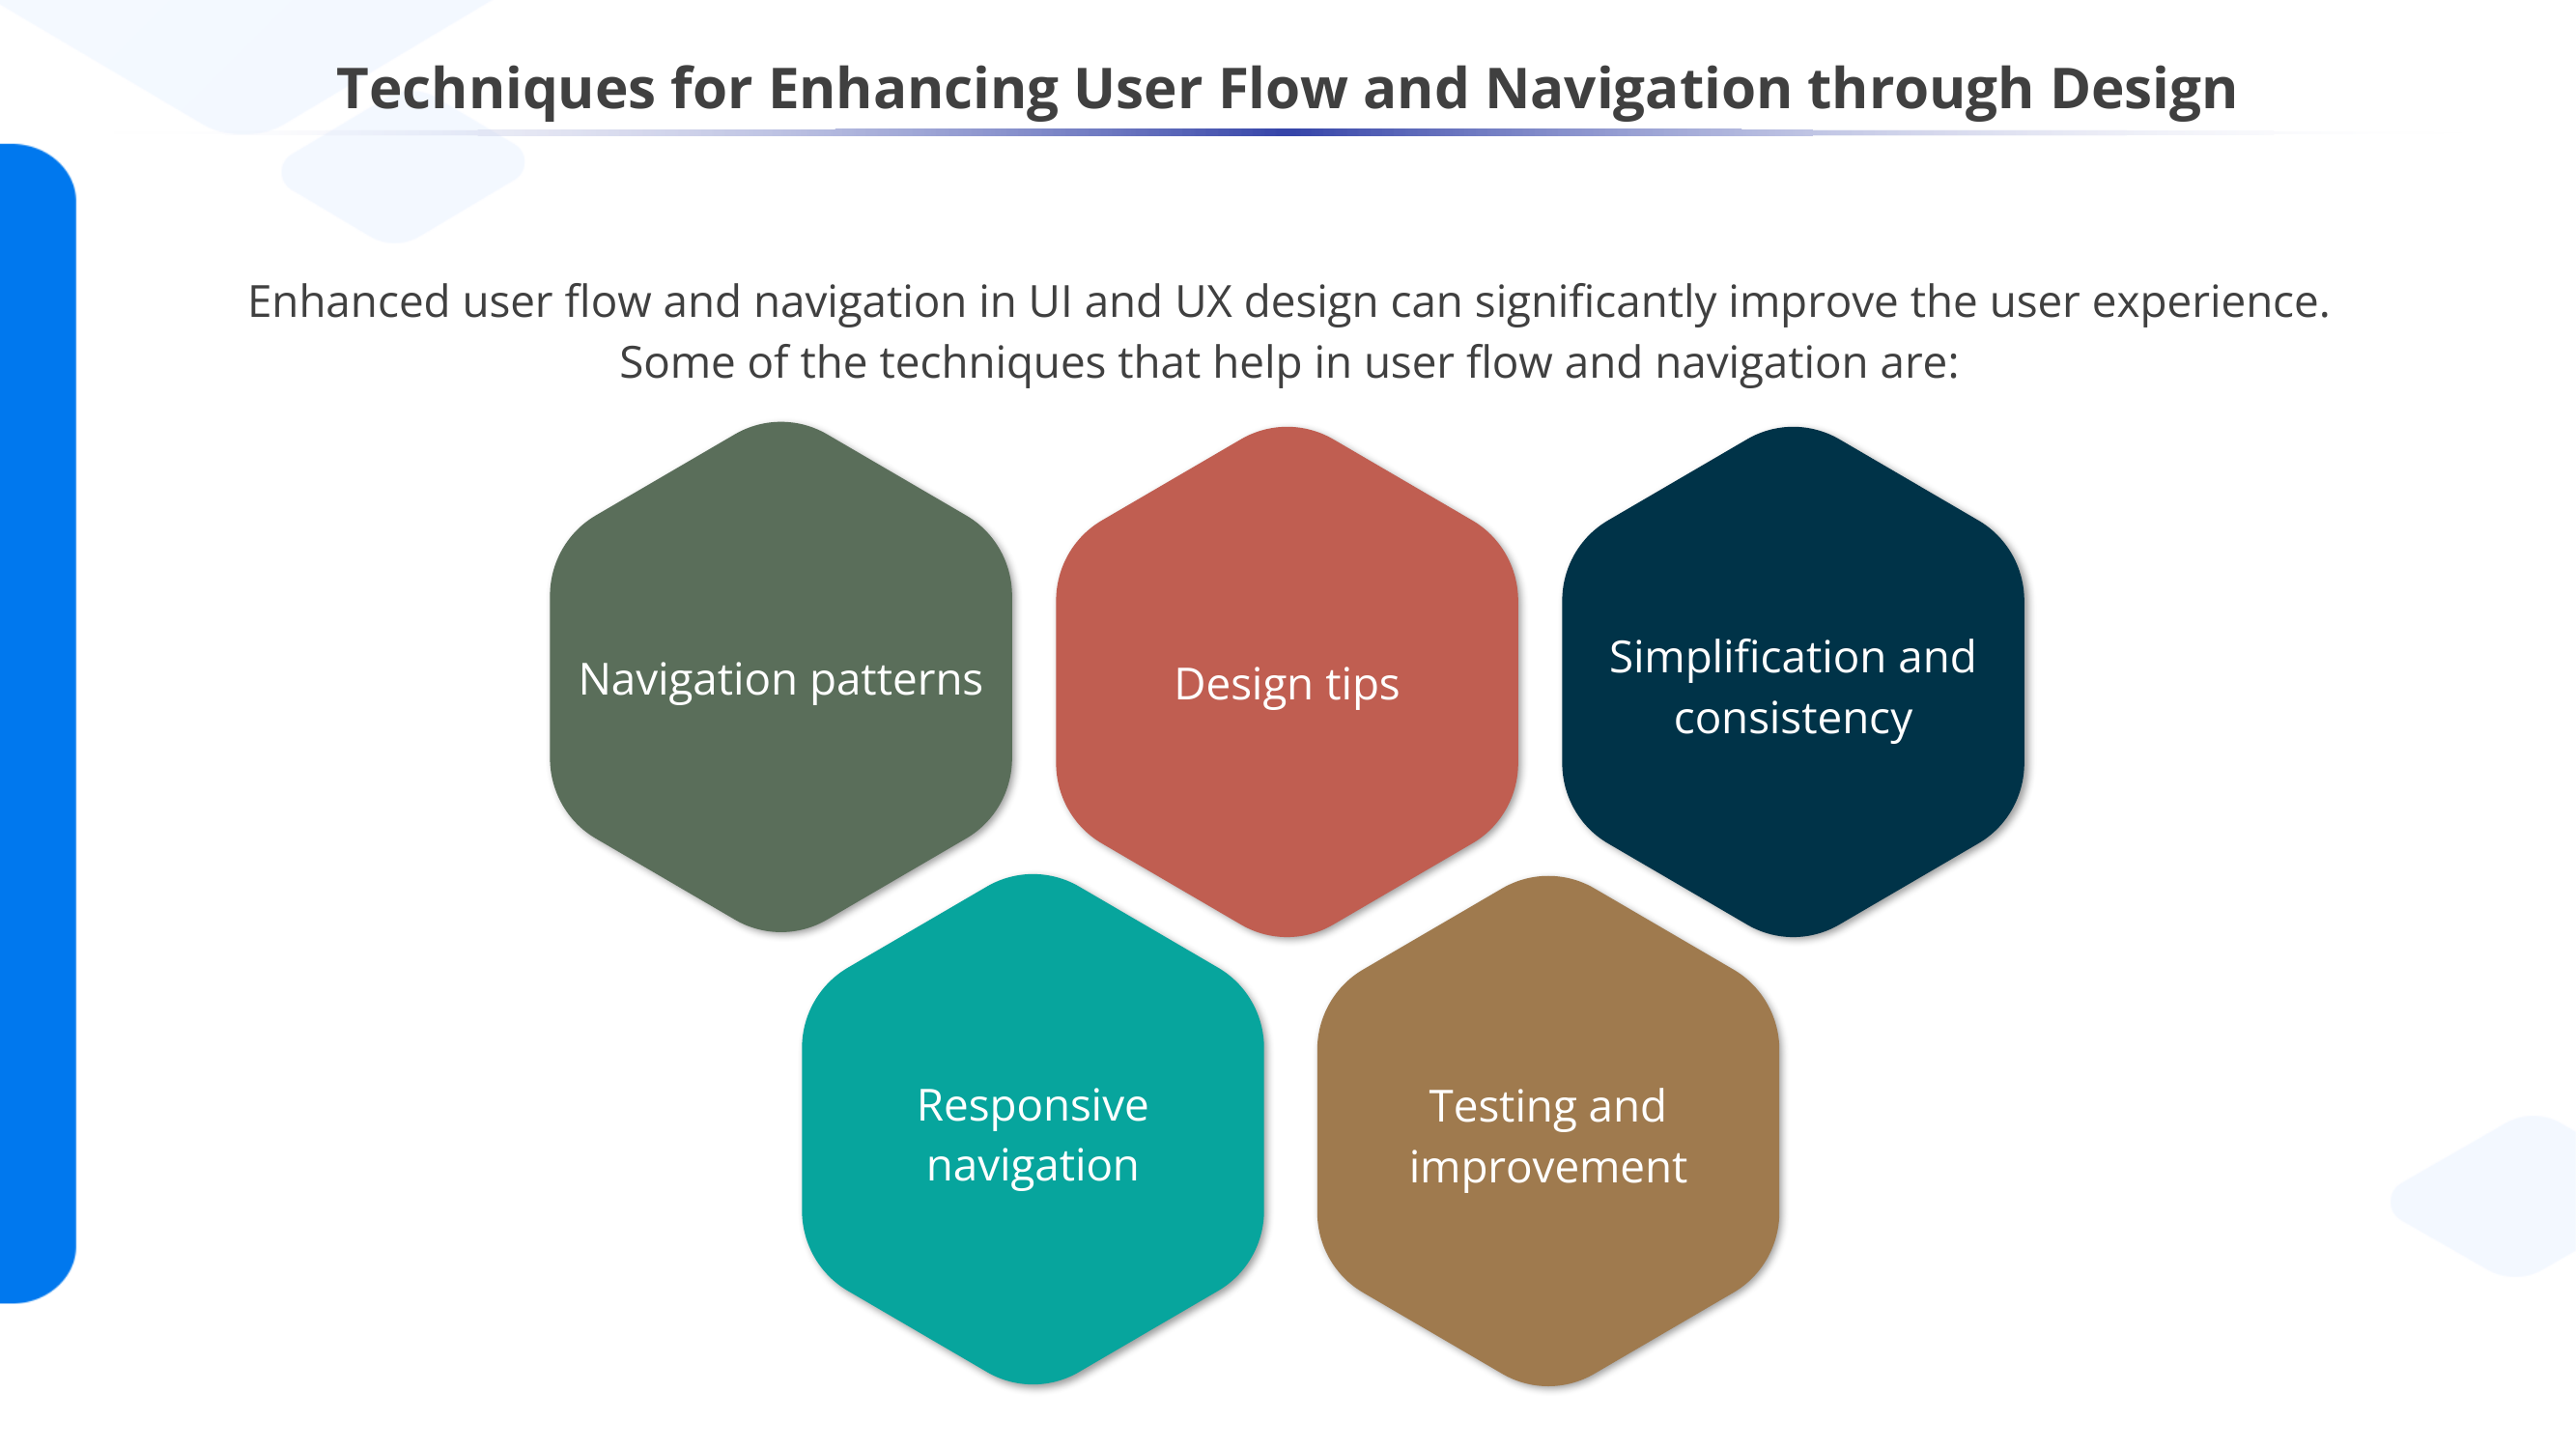

# Techniques for Enhancing User Flow and Navigation through Design

Enhanced user flow and navigation in UI and UX design can significantly improve the user experience. Some of the techniques that help in user flow and navigation are:
Navigation patterns
Design tips
Simplification and consistency
Responsive navigation
Testing and improvement